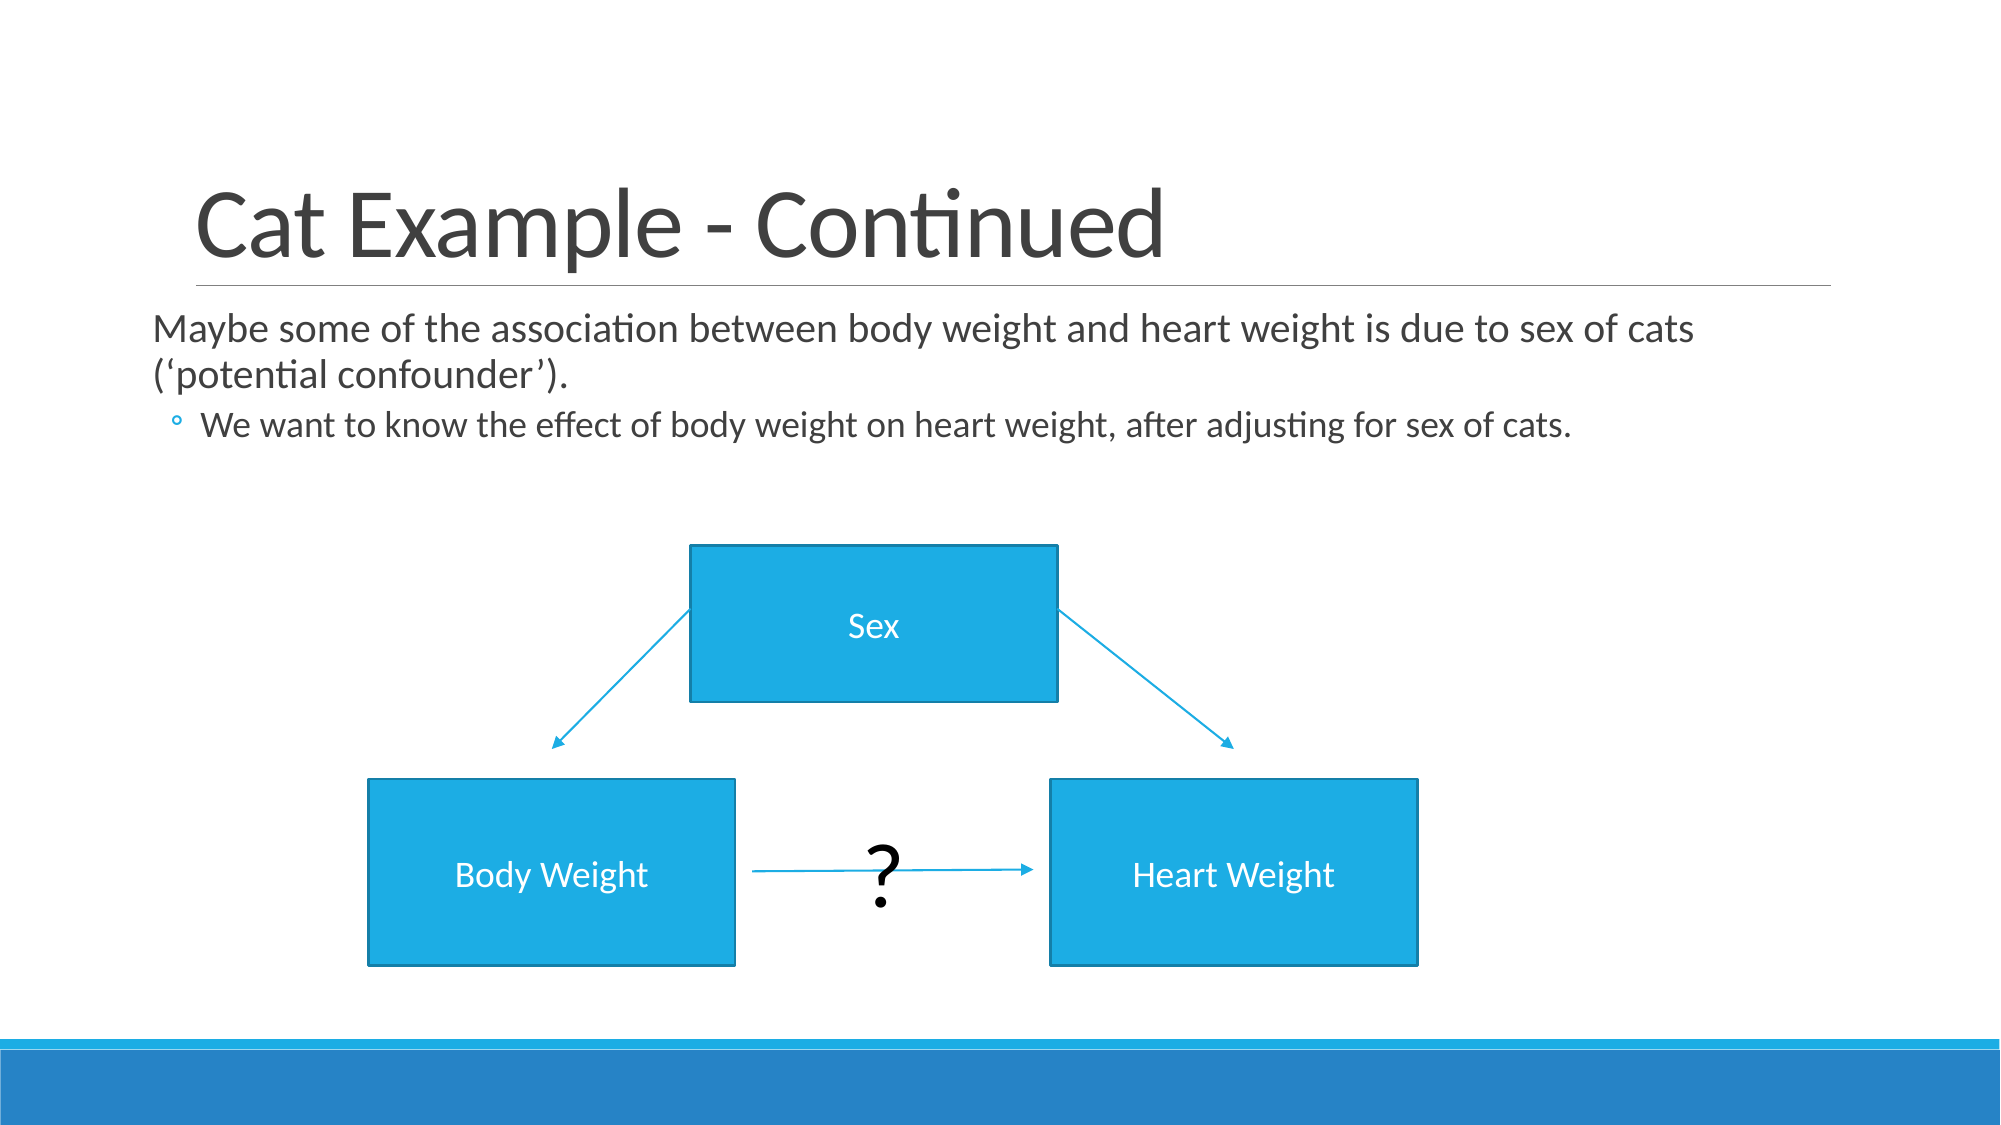

# Cat Example - Continued
Maybe some of the association between body weight and heart weight is due to sex of cats (‘potential confounder’).
We want to know the effect of body weight on heart weight, after adjusting for sex of cats.
Sex
Body Weight
Heart Weight
?